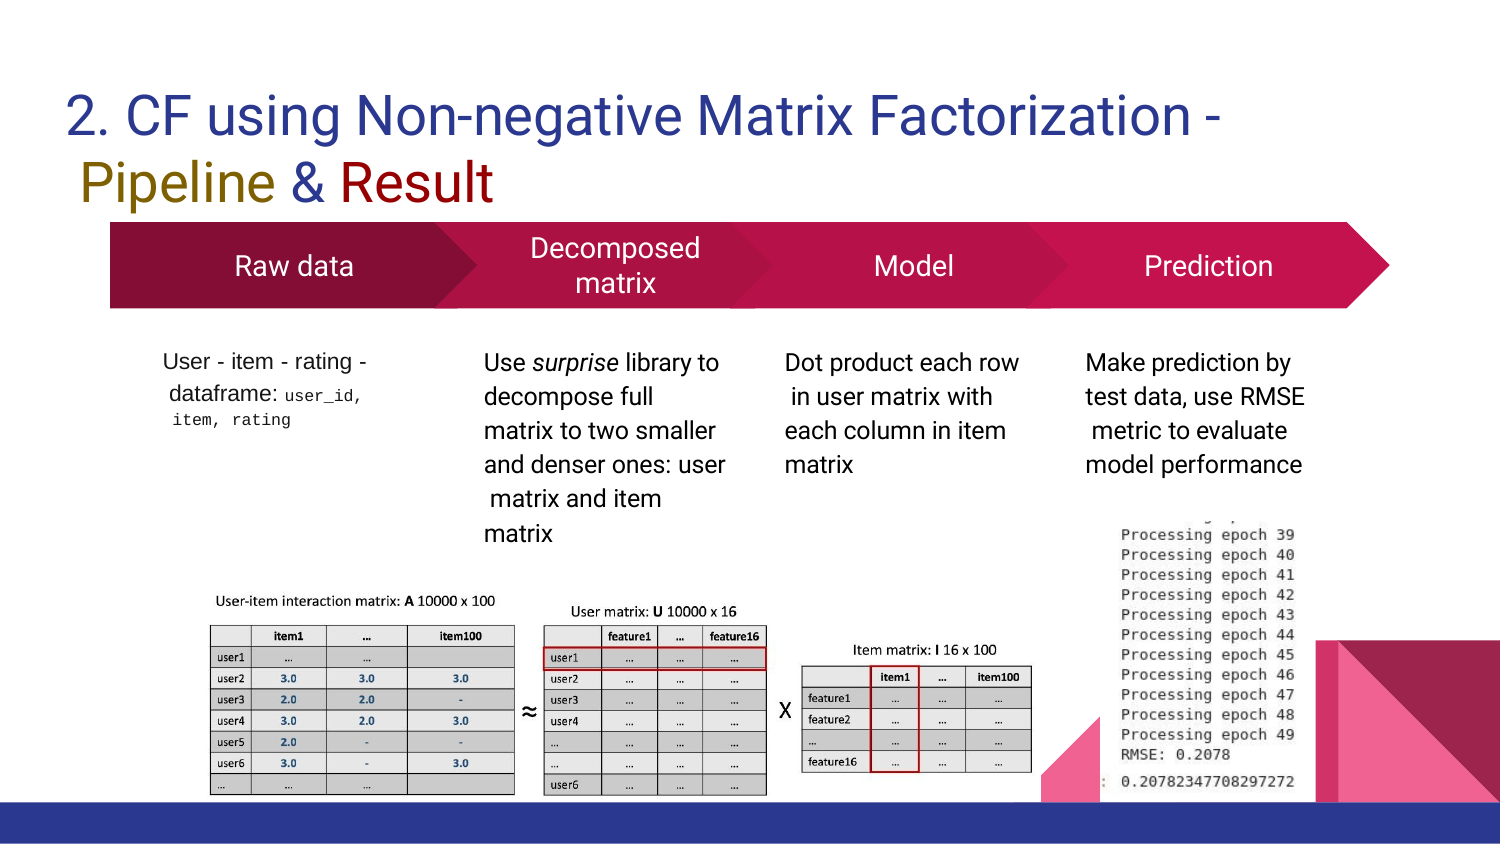

# 2. CF using Non-negative Matrix Factorization -  Pipeline & Result

Decomposed
Raw data	Model	Prediction
matrix
Use surprise library to  decompose full  matrix to two smaller  and denser ones: user  matrix and item  matrix
Dot product each row  in user matrix with  each column in item  matrix
Make prediction by  test data, use RMSE  metric to evaluate  model performance
User - item - rating -  dataframe: user_id,  item, rating